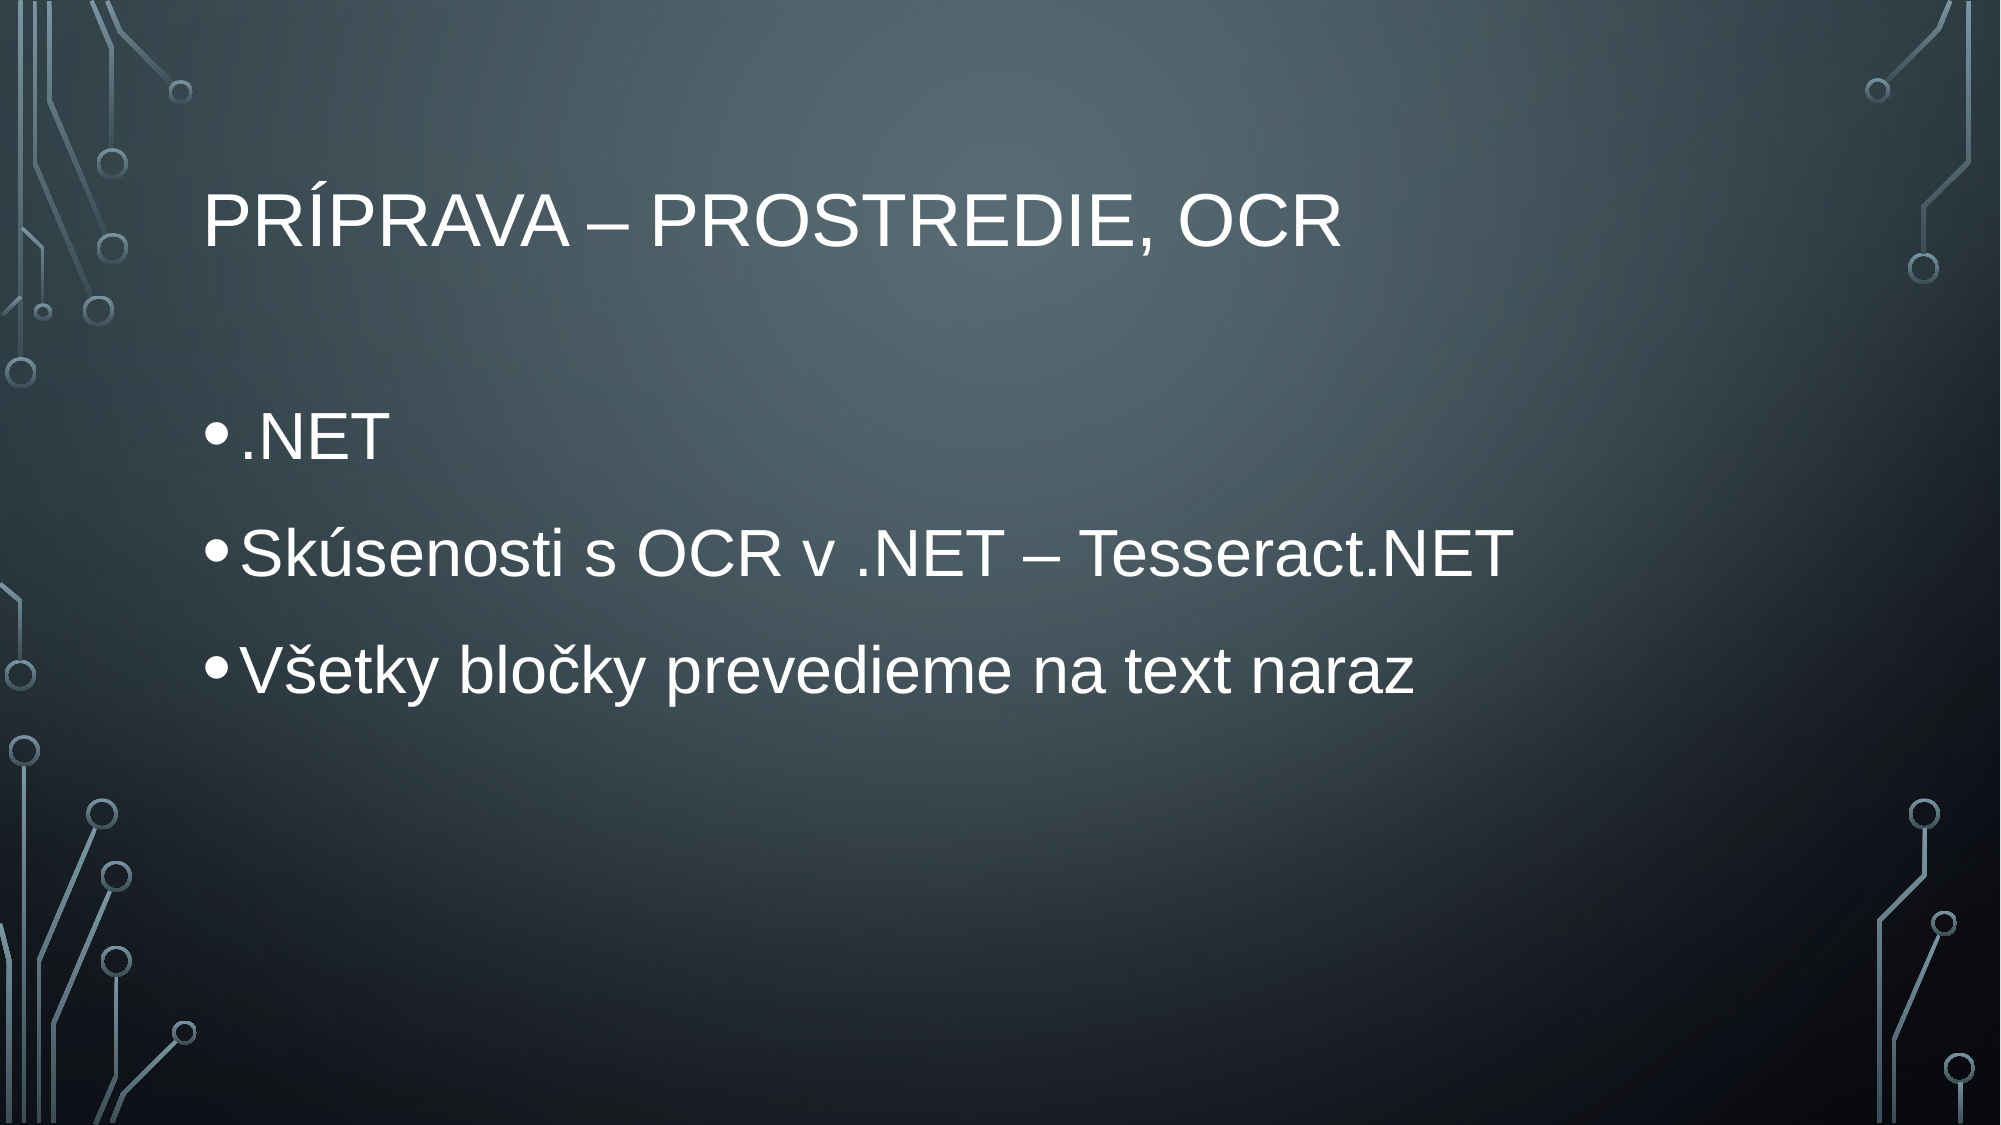

# Príprava – prostredie, OCR
.NET
Skúsenosti s OCR v .NET – Tesseract.NET
Všetky bločky prevedieme na text naraz